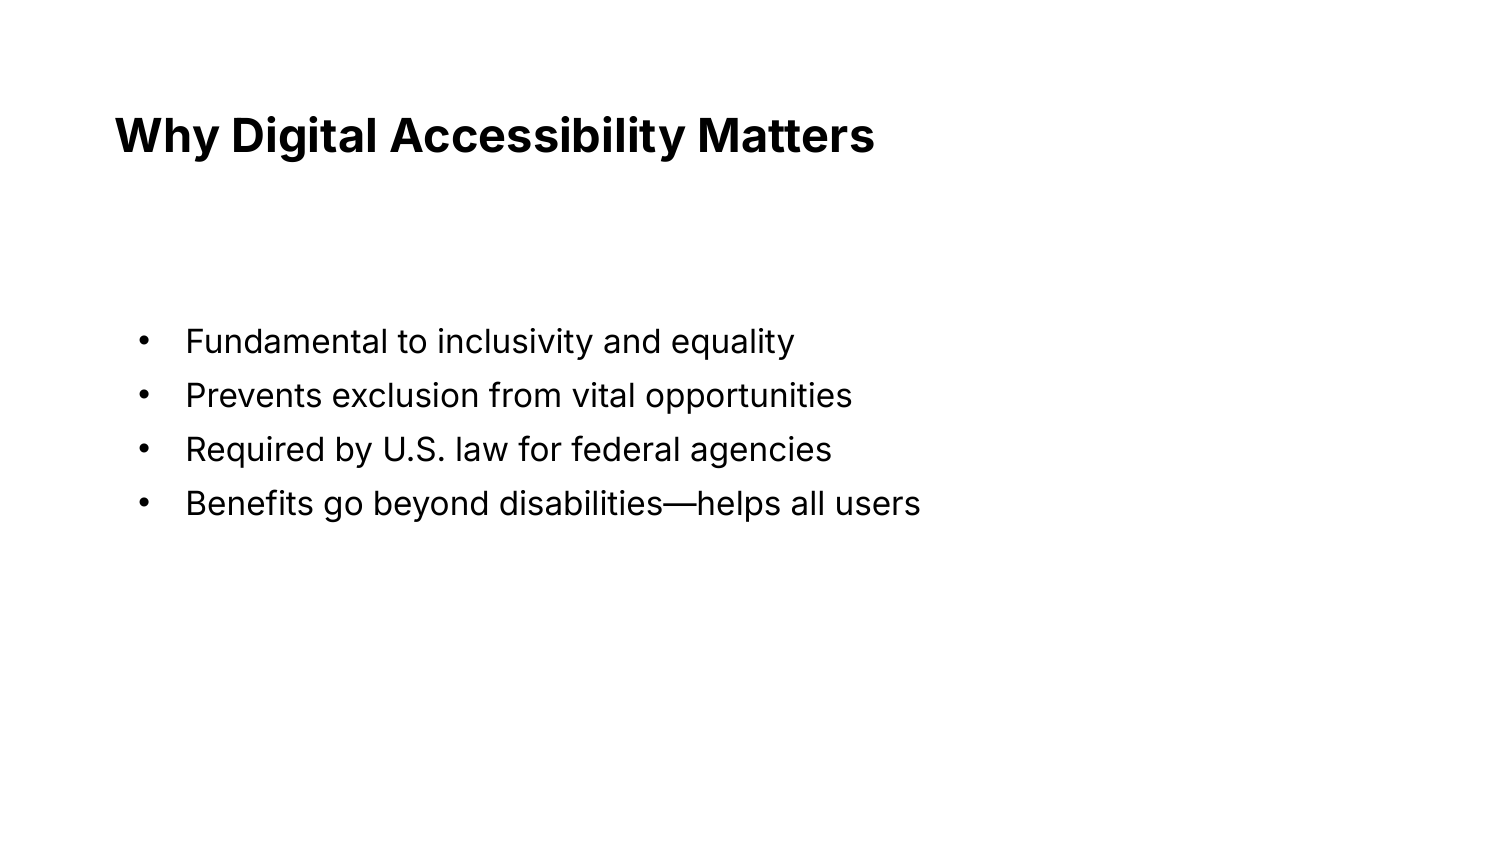

Why Digital Accessibility Matters
Fundamental to inclusivity and equality
Prevents exclusion from vital opportunities
Required by U.S. law for federal agencies
Benefits go beyond disabilities—helps all users